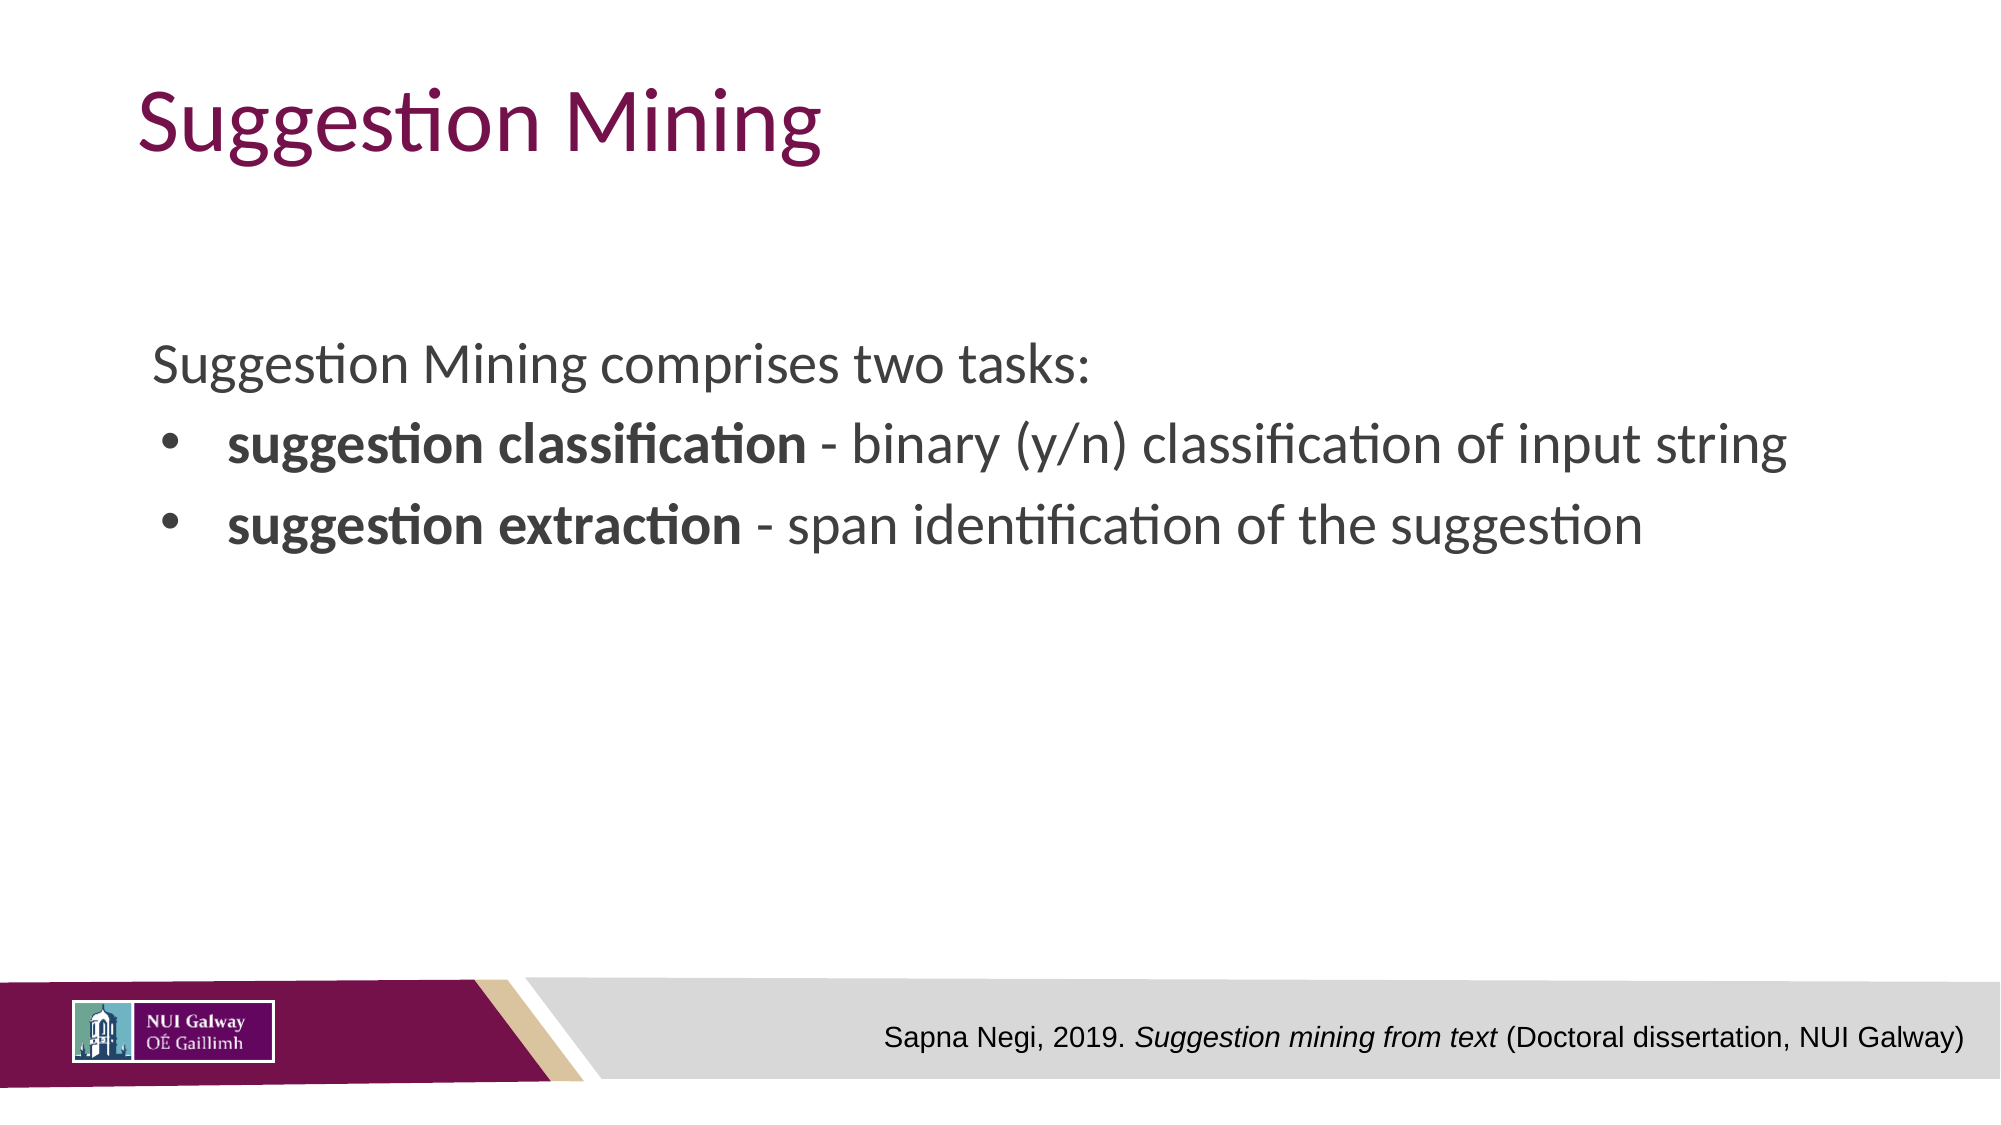

# Suggestion Mining
Suggestion Mining comprises two tasks:
suggestion classification - binary (y/n) classification of input string
suggestion extraction - span identification of the suggestion
10
Sapna Negi, 2019. Suggestion mining from text (Doctoral dissertation, NUI Galway)